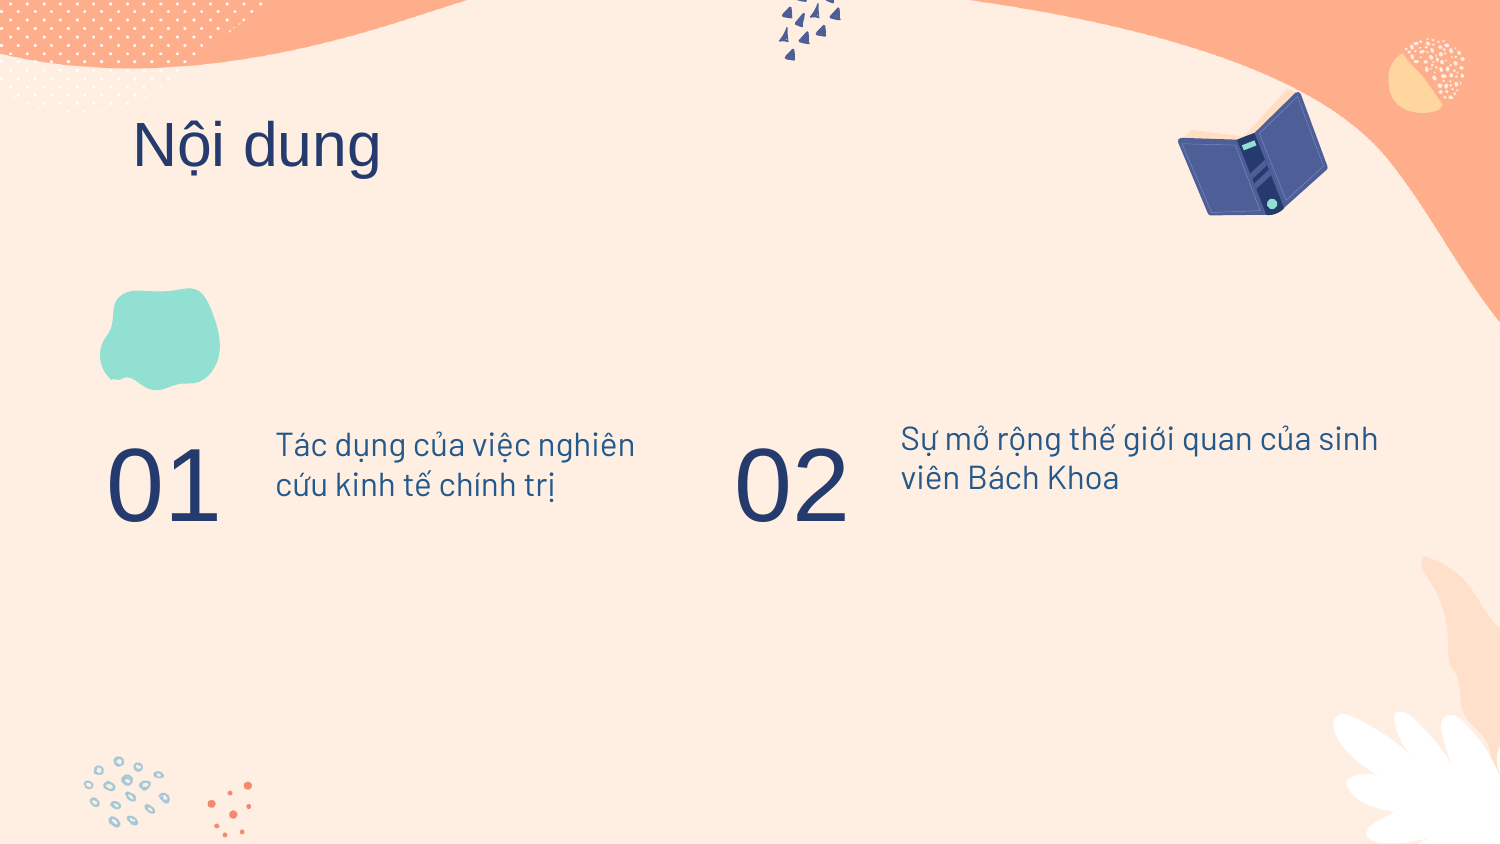

Nội dung

# 01
Sự mở rộng thế giới quan của sinh viên Bách Khoa
02
Tác dụng của việc nghiên cứu kinh tế chính trị